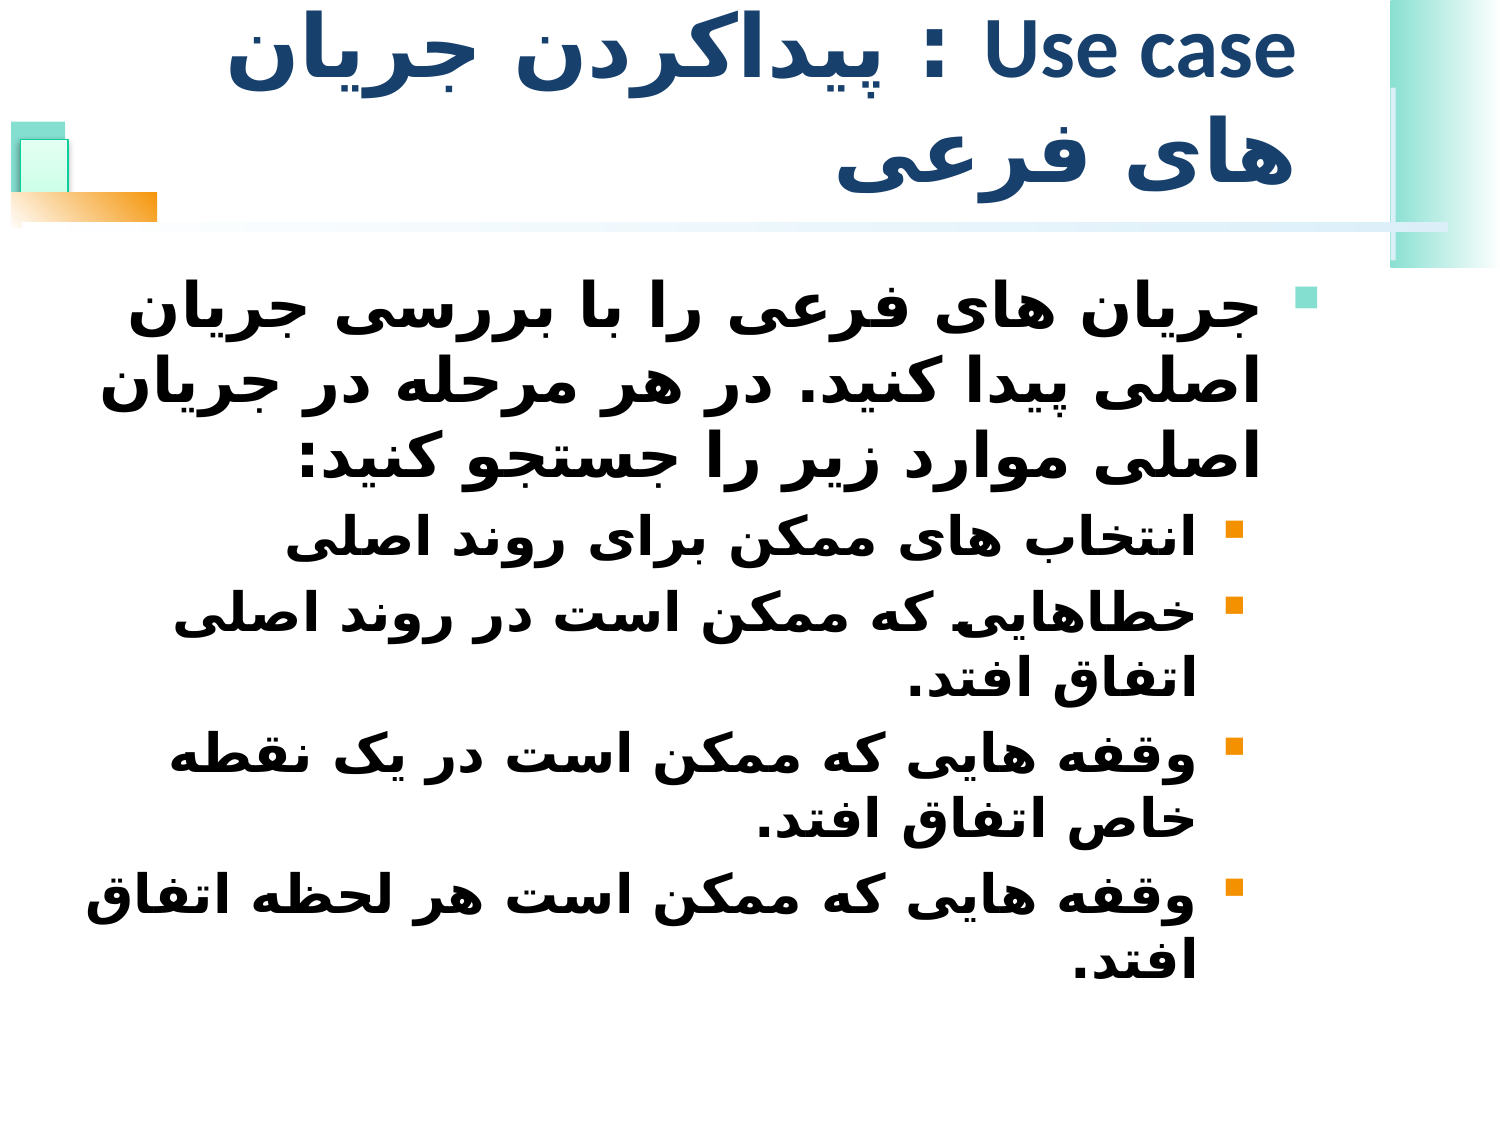

# Use case : پیداکردن جریان های فرعی
جریان های فرعی را با بررسی جریان اصلی پیدا کنید. در هر مرحله در جریان اصلی موارد زیر را جستجو کنید:
انتخاب های ممکن برای روند اصلی
خطاهایی که ممکن است در روند اصلی اتفاق افتد.
وقفه هایی که ممکن است در یک نقطه خاص اتفاق افتد.
وقفه هایی که ممکن است هر لحظه اتفاق افتد.